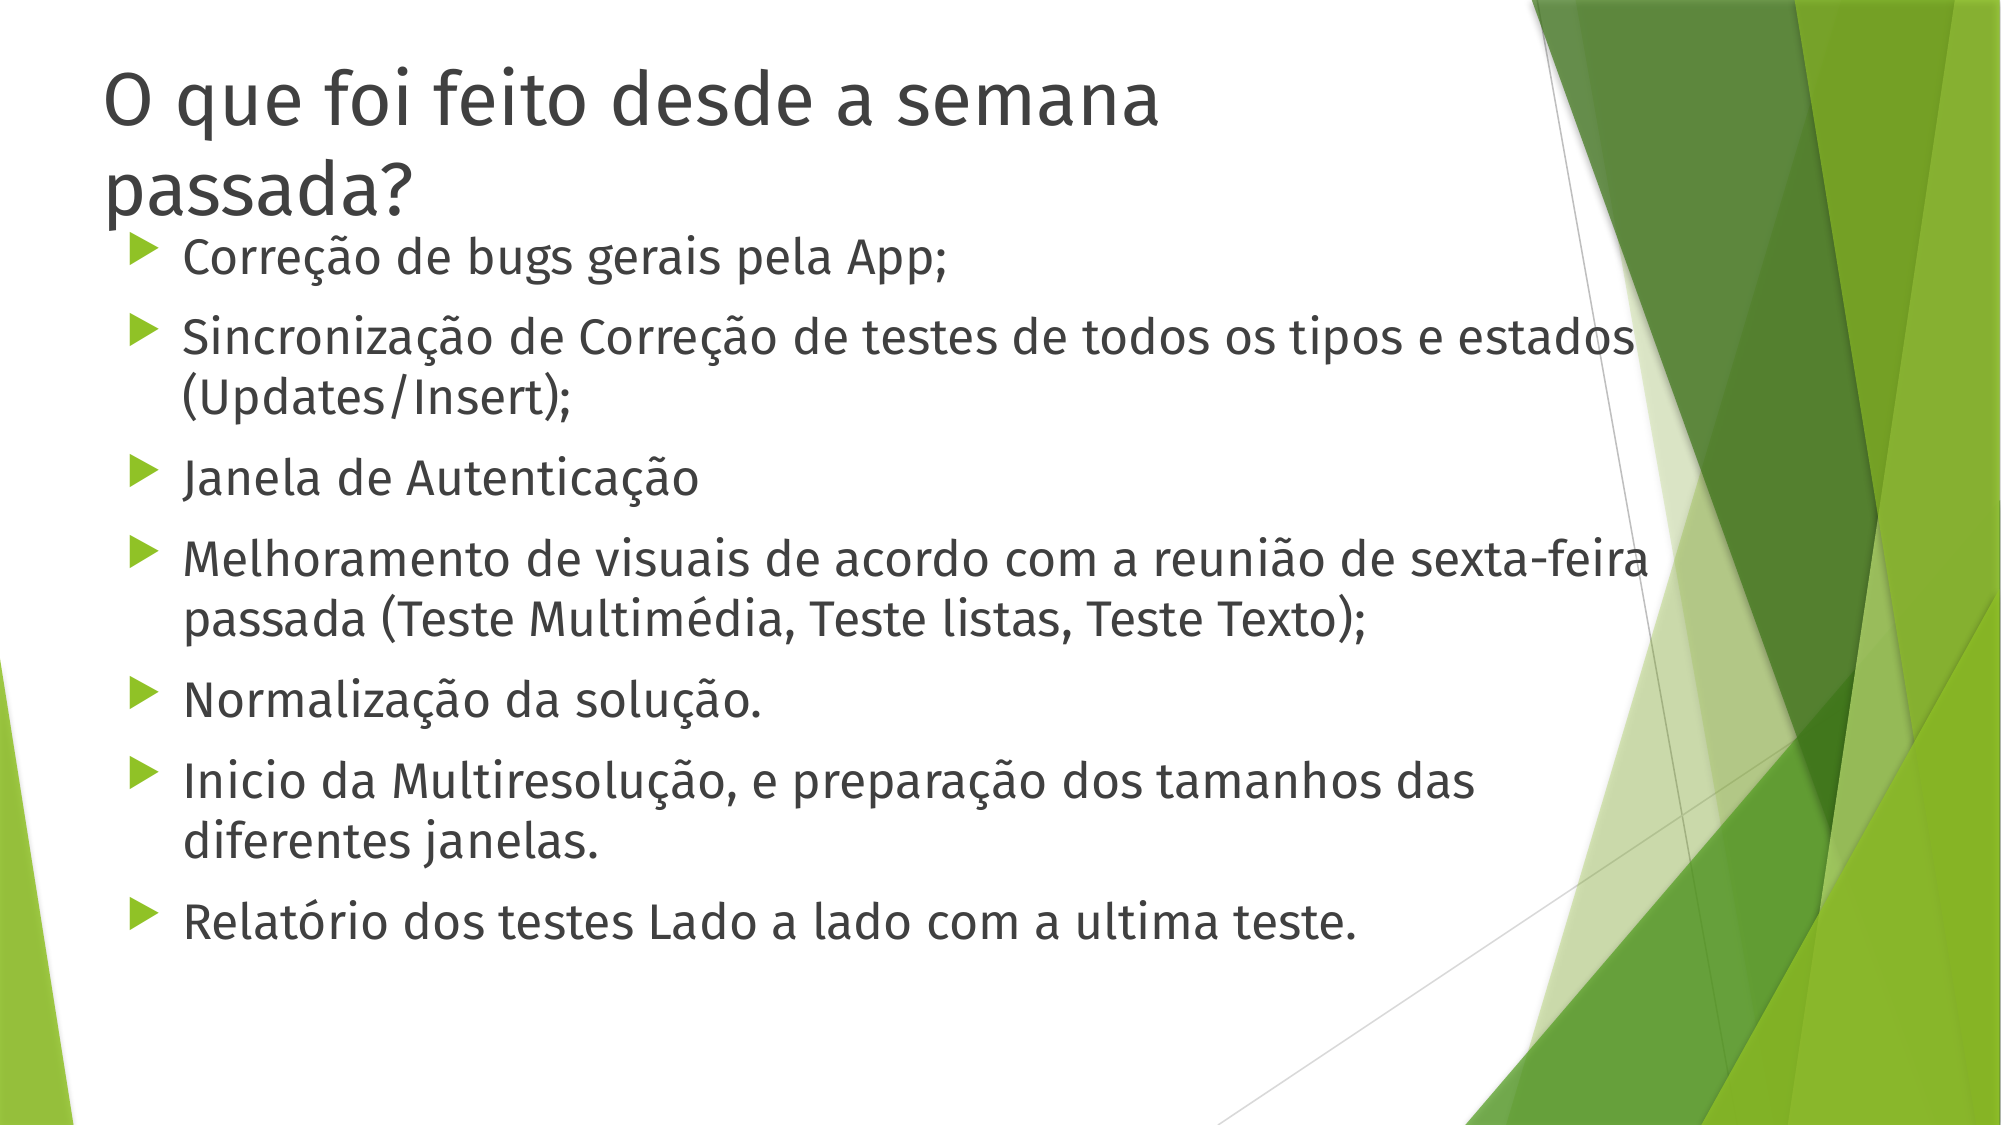

# O que foi feito desde a semana passada?
Correção de bugs gerais pela App;
Sincronização de Correção de testes de todos os tipos e estados (Updates/Insert);
Janela de Autenticação
Melhoramento de visuais de acordo com a reunião de sexta-feira passada (Teste Multimédia, Teste listas, Teste Texto);
Normalização da solução.
Inicio da Multiresolução, e preparação dos tamanhos das diferentes janelas.
Relatório dos testes Lado a lado com a ultima teste.